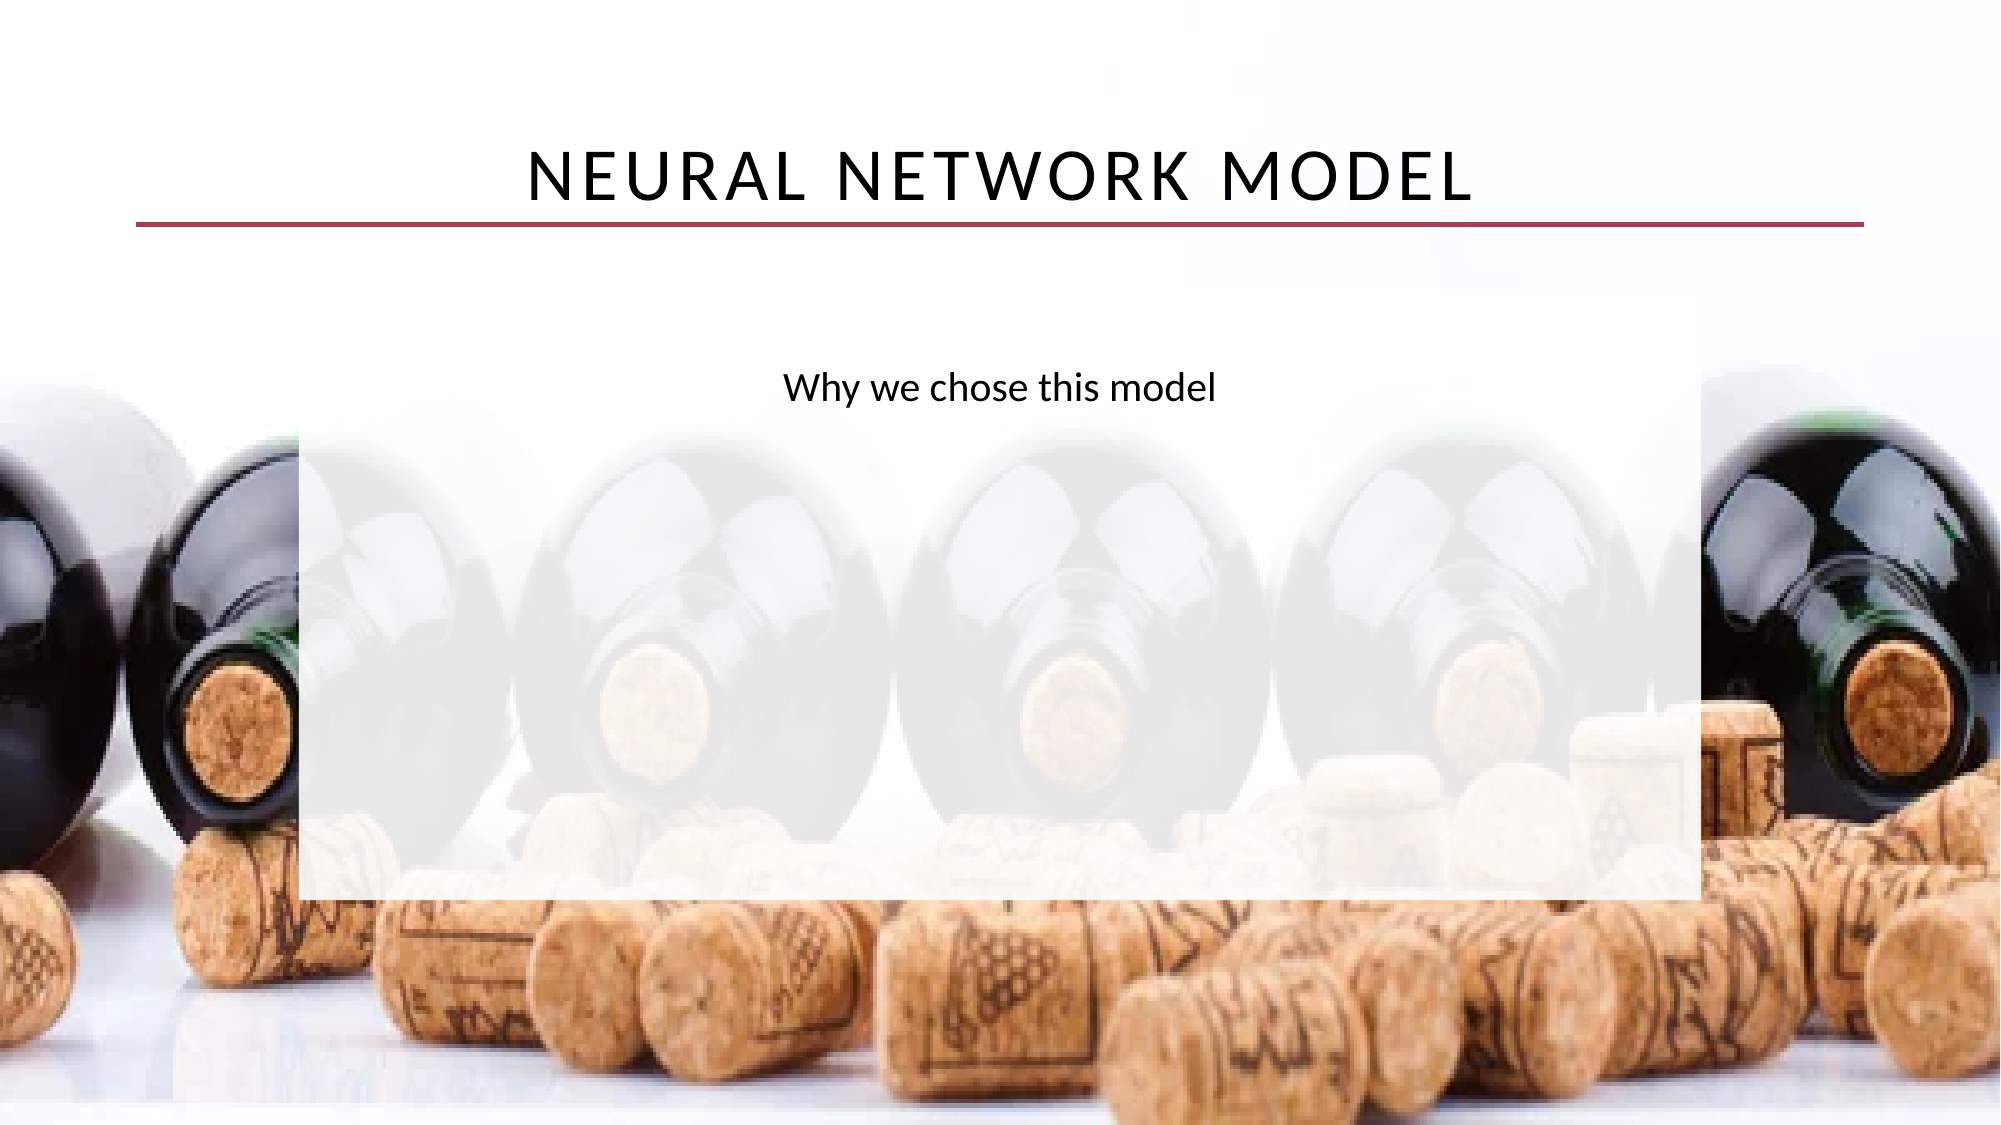

# Neural Network model
Why we chose this model